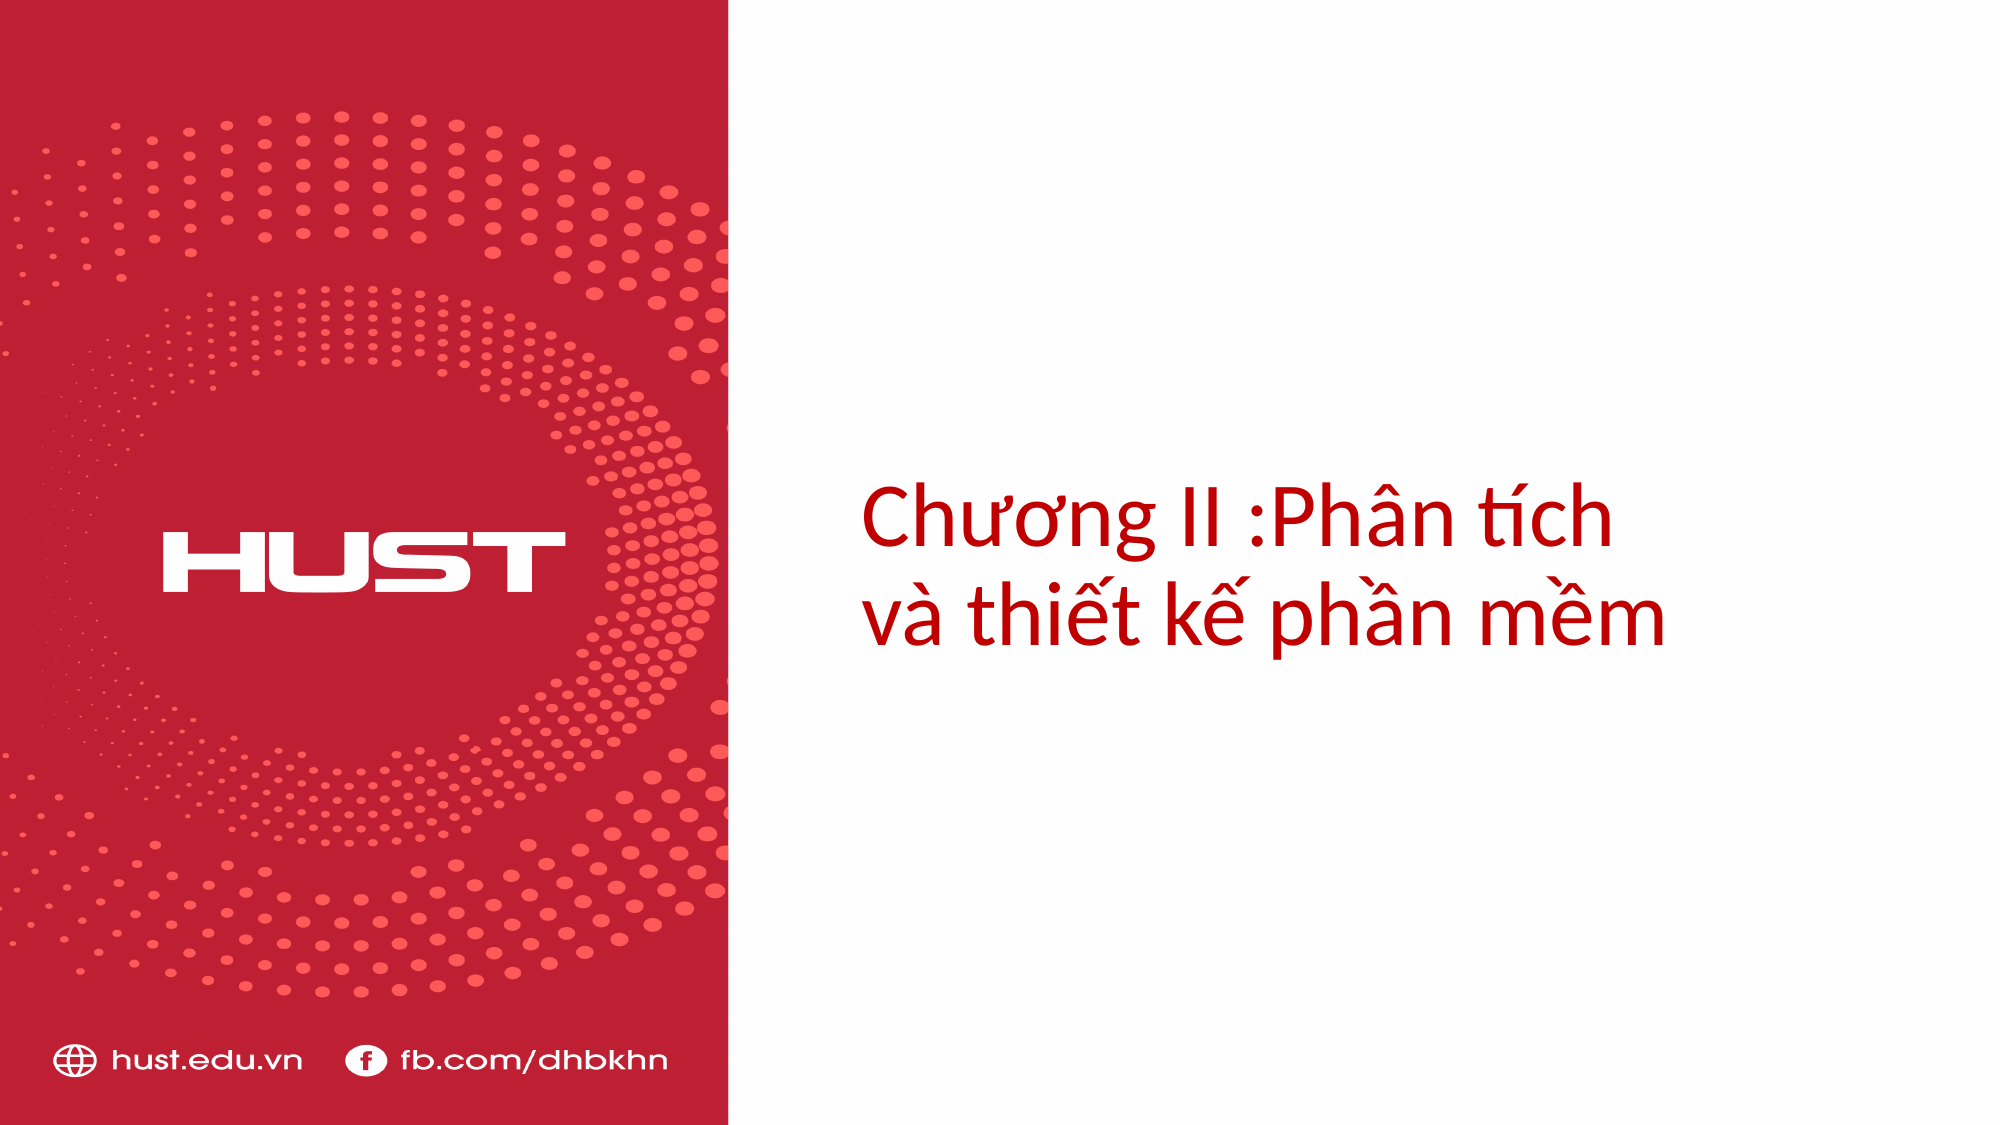

# Chương II :Phân tích và thiết kế phần mềm